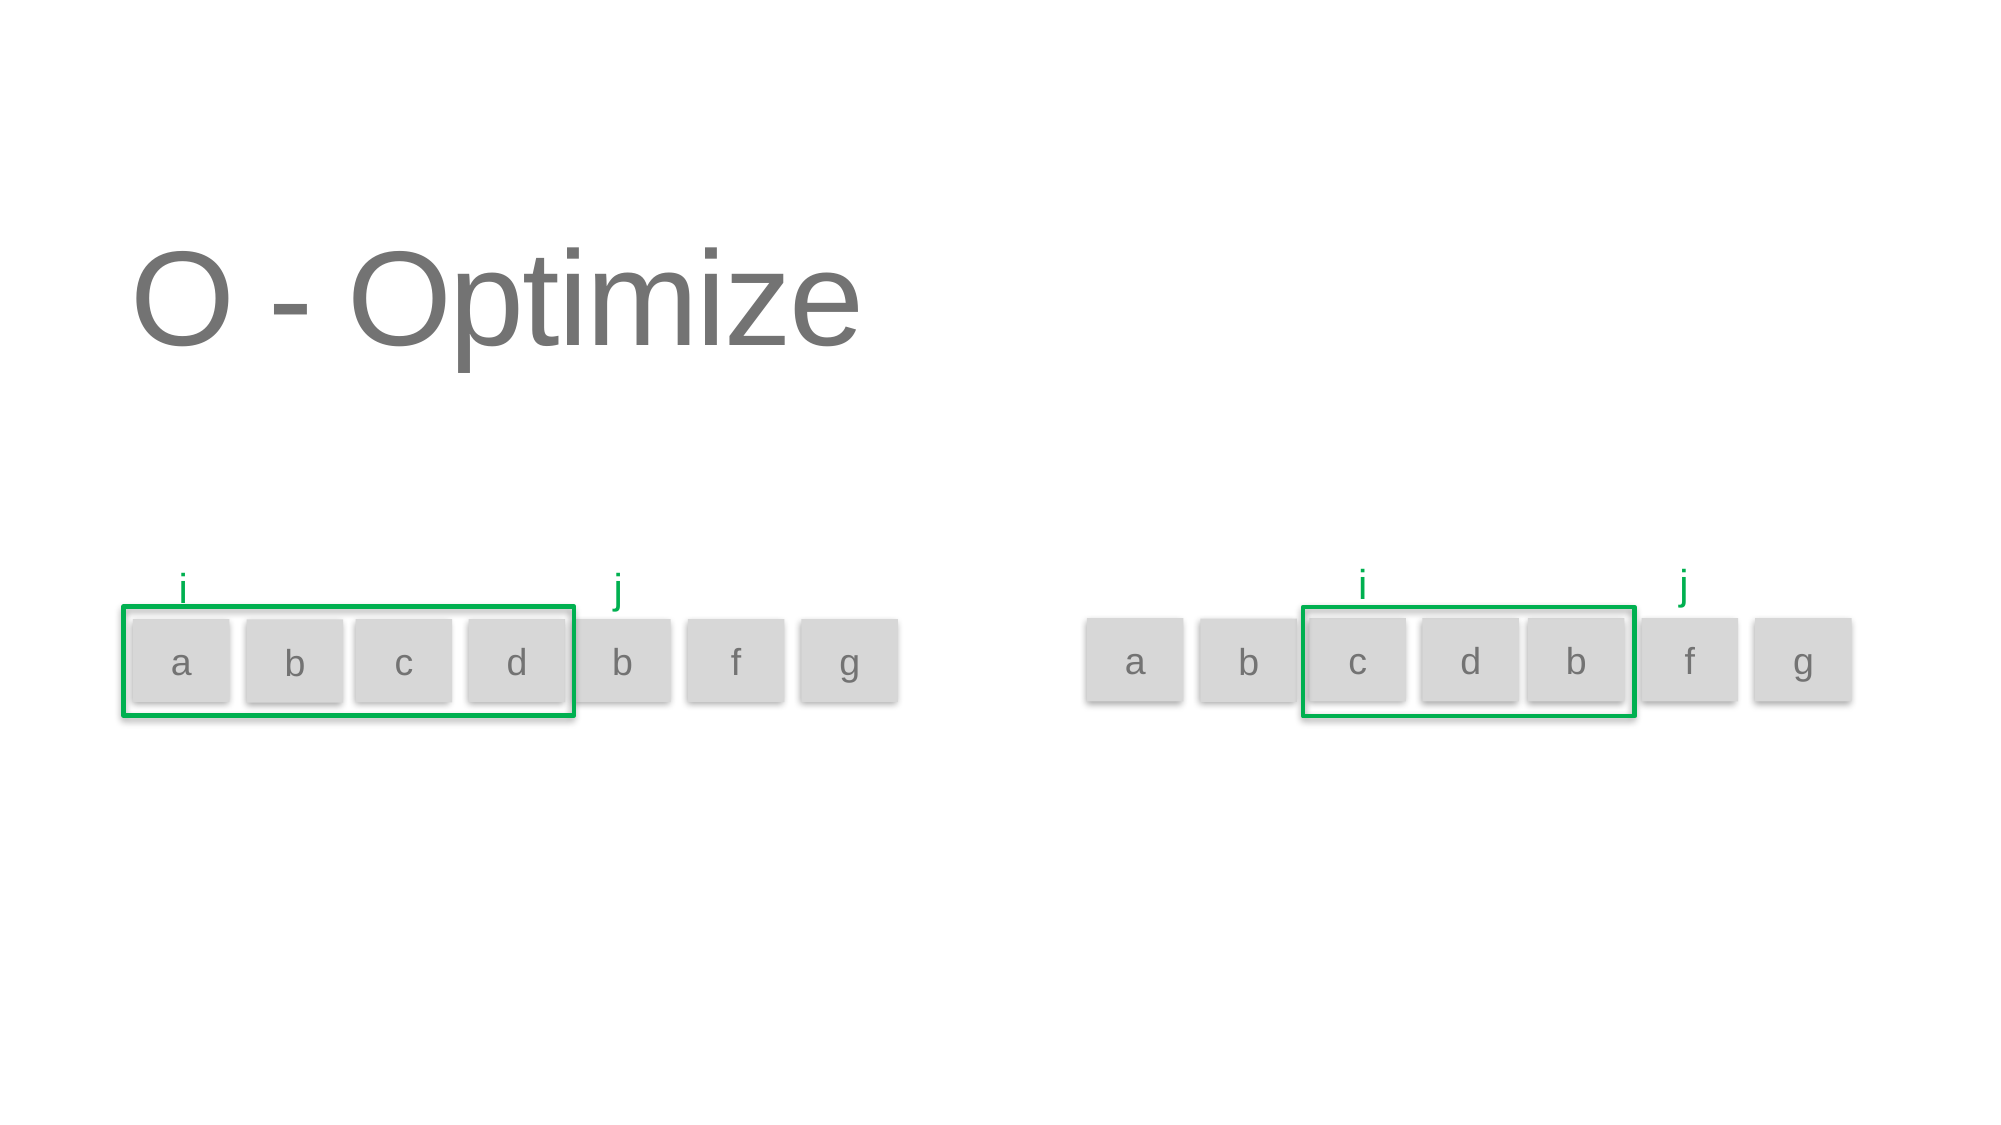

14
O - Optimize
i
j
i
j

d
f
g
a
b
c
b
d
f
g
b
a
c
b